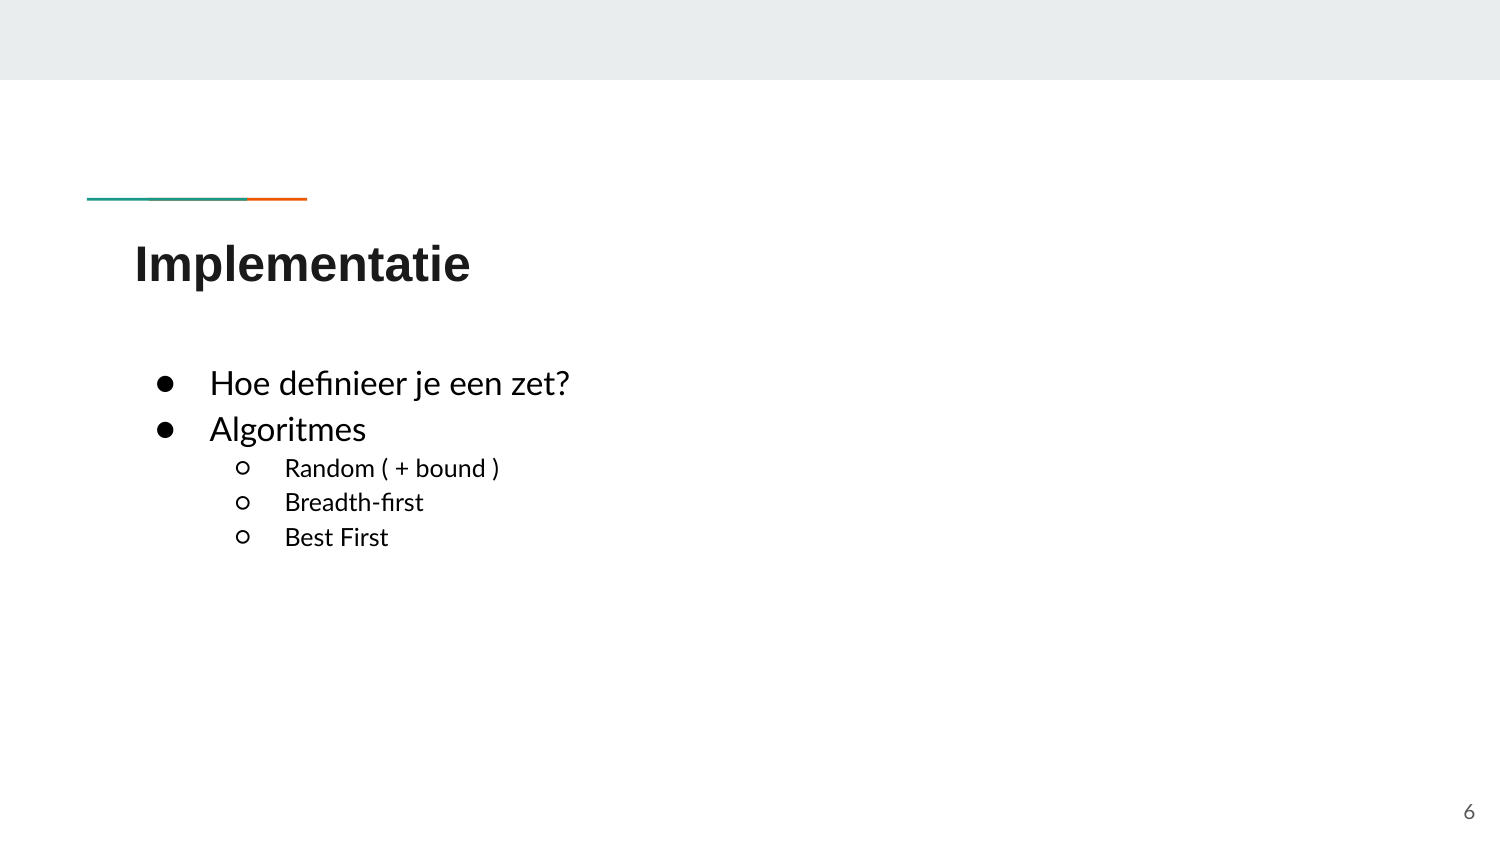

# Implementatie
Hoe definieer je een zet?
Algoritmes
Random ( + bound )
Breadth-first
Best First
6